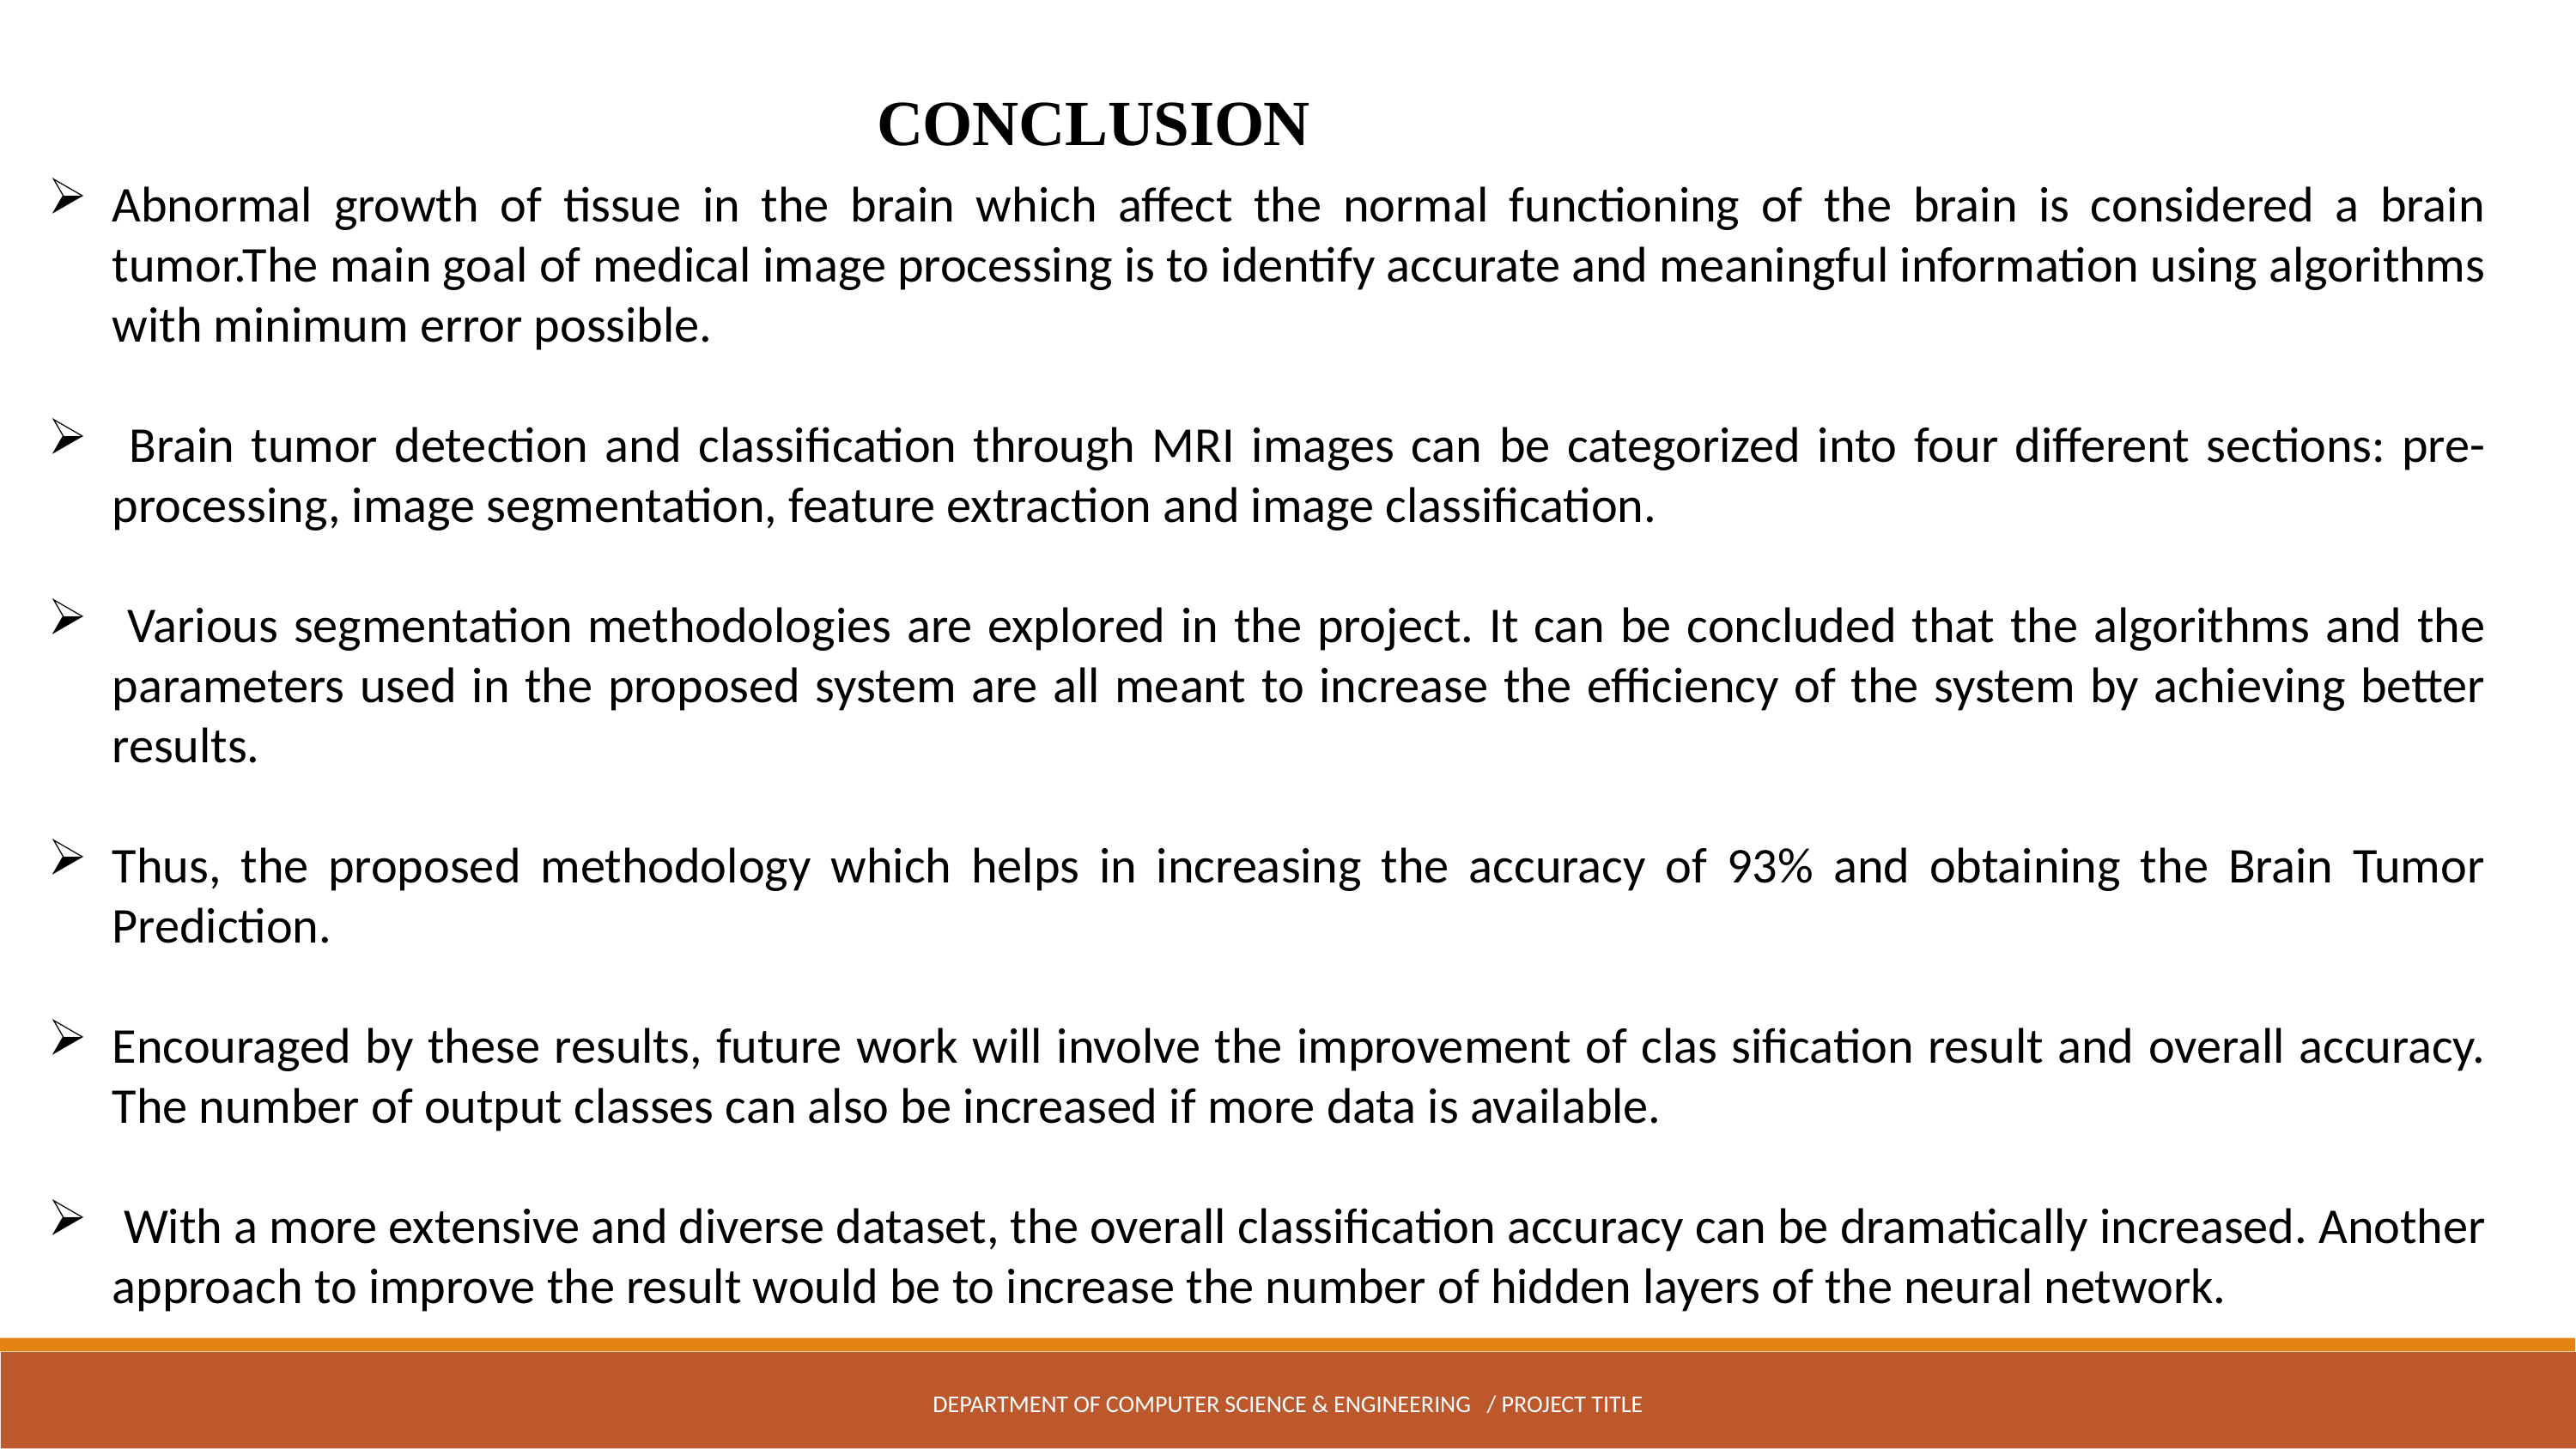

CONCLUSION
Abnormal growth of tissue in the brain which affect the normal functioning of the brain is considered a brain tumor.The main goal of medical image processing is to identify accurate and meaningful information using algorithms with minimum error possible.

 Brain tumor detection and classification through MRI images can be categorized into four different sections: pre-processing, image segmentation, feature extraction and image classification.

 Various segmentation methodologies are explored in the project. It can be concluded that the algorithms and the parameters used in the proposed system are all meant to increase the efficiency of the system by achieving better results.

Thus, the proposed methodology which helps in increasing the accuracy of 93% and obtaining the Brain Tumor Prediction.

Encouraged by these results, future work will involve the improvement of clas sification result and overall accuracy. The number of output classes can also be increased if more data is available.

 With a more extensive and diverse dataset, the overall classification accuracy can be dramatically increased. Another approach to improve the result would be to increase the number of hidden layers of the neural network.

DEPARTMENT OF COMPUTER SCIENCE & ENGINEERING   / PROJECT TITLE
31